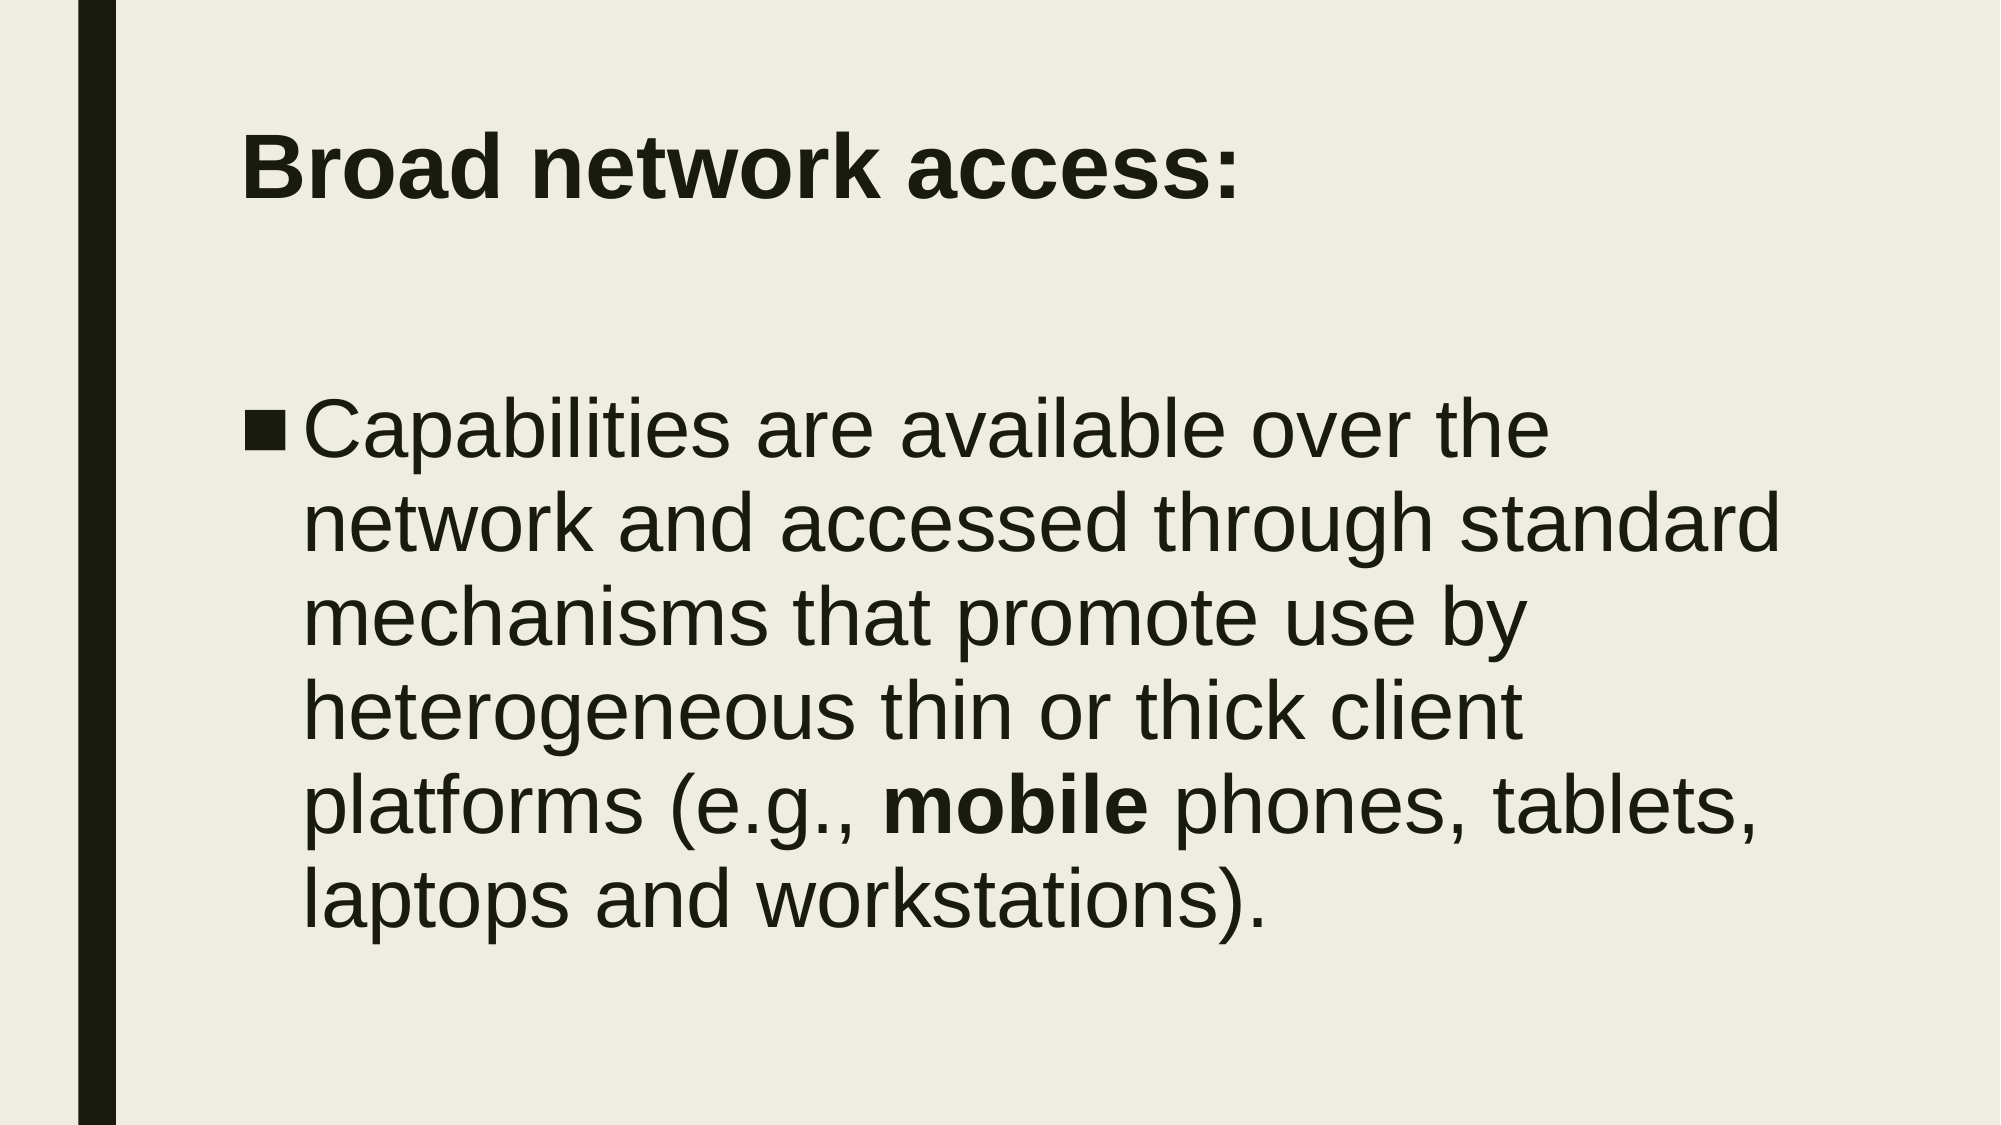

# Broad network access:
Capabilities are available over the network and accessed through standard mechanisms that promote use by heterogeneous thin or thick client platforms (e.g., mobile phones, tablets, laptops and workstations).